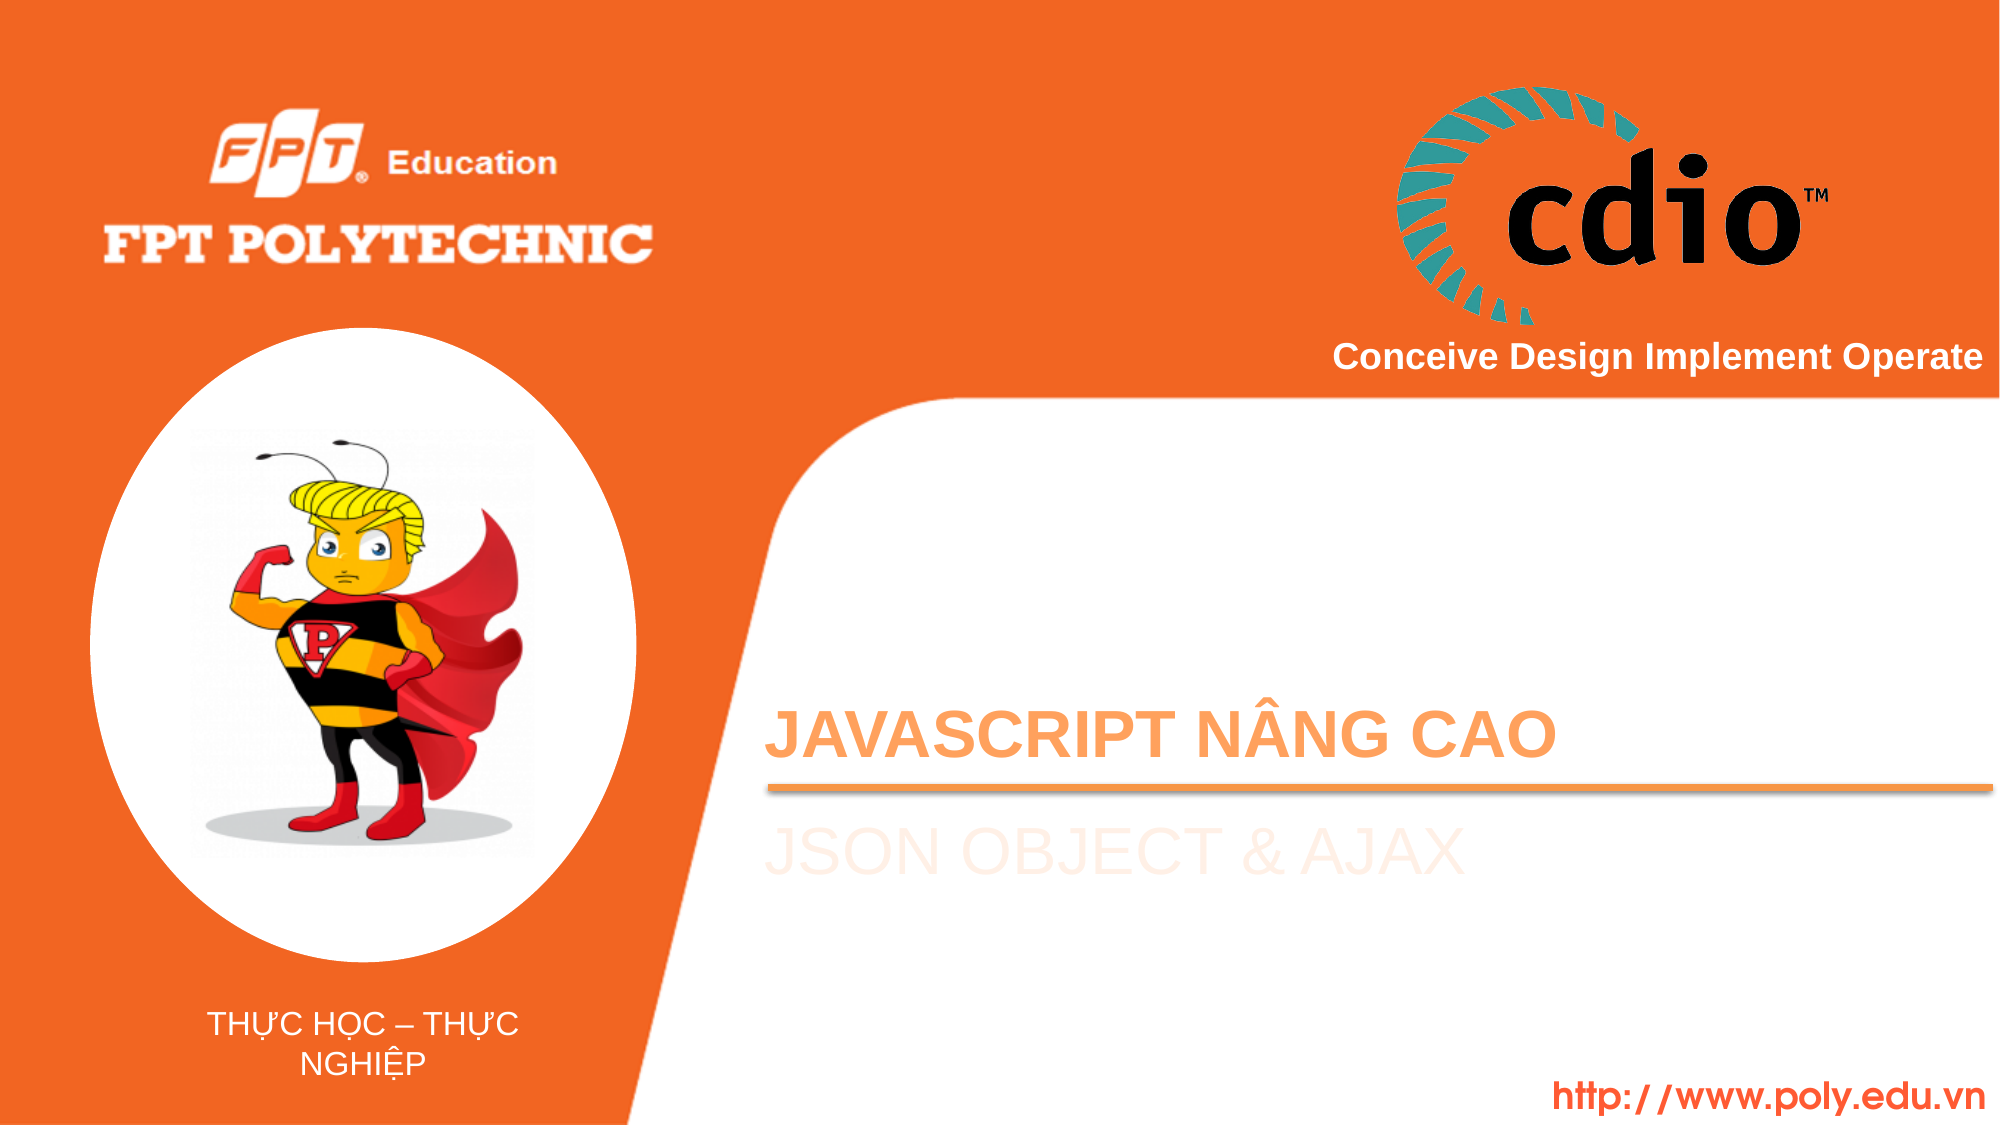

# JAVASCRIPT NÂNG CAO
JSON Object & Ajax